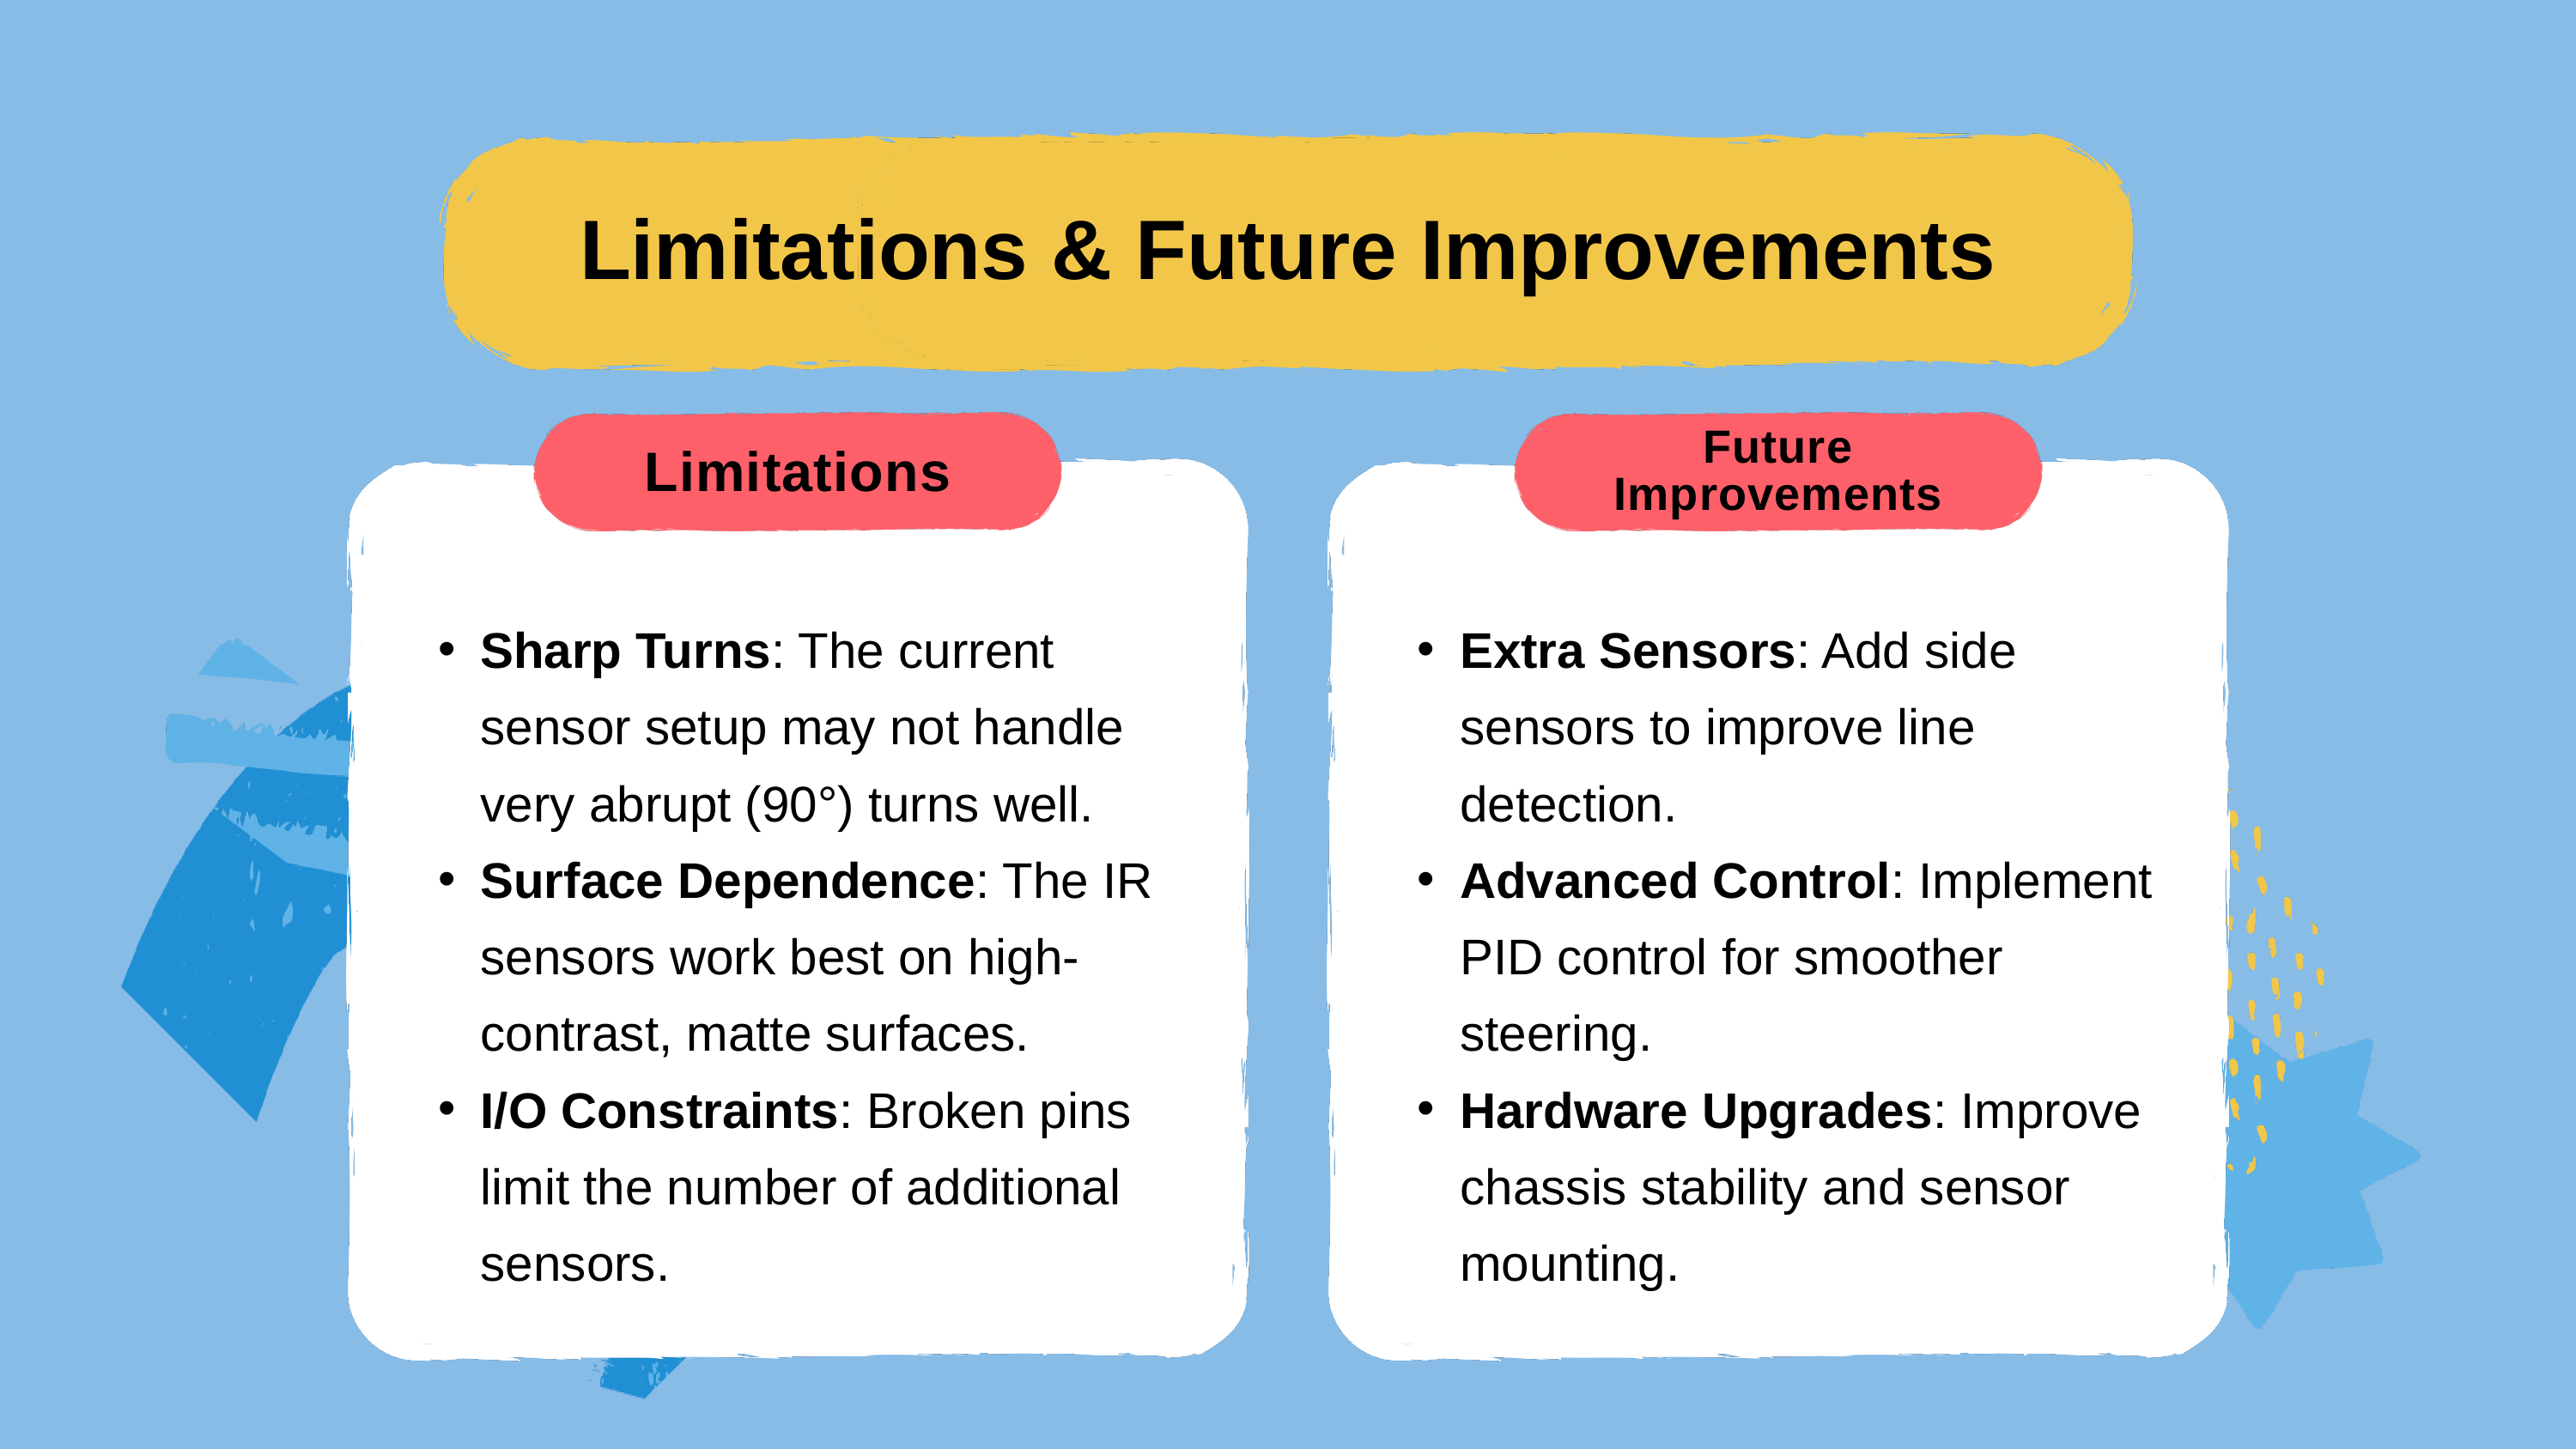

Limitations & Future Improvements

Future Improvements
Limitations

Sharp Turns: The current sensor setup may not handle very abrupt (90°) turns well.
Surface Dependence: The IR sensors work best on high-contrast, matte surfaces.
I/O Constraints: Broken pins limit the number of additional sensors.

Extra Sensors: Add side sensors to improve line detection.
Advanced Control: Implement PID control for smoother steering.
Hardware Upgrades: Improve chassis stability and sensor mounting.